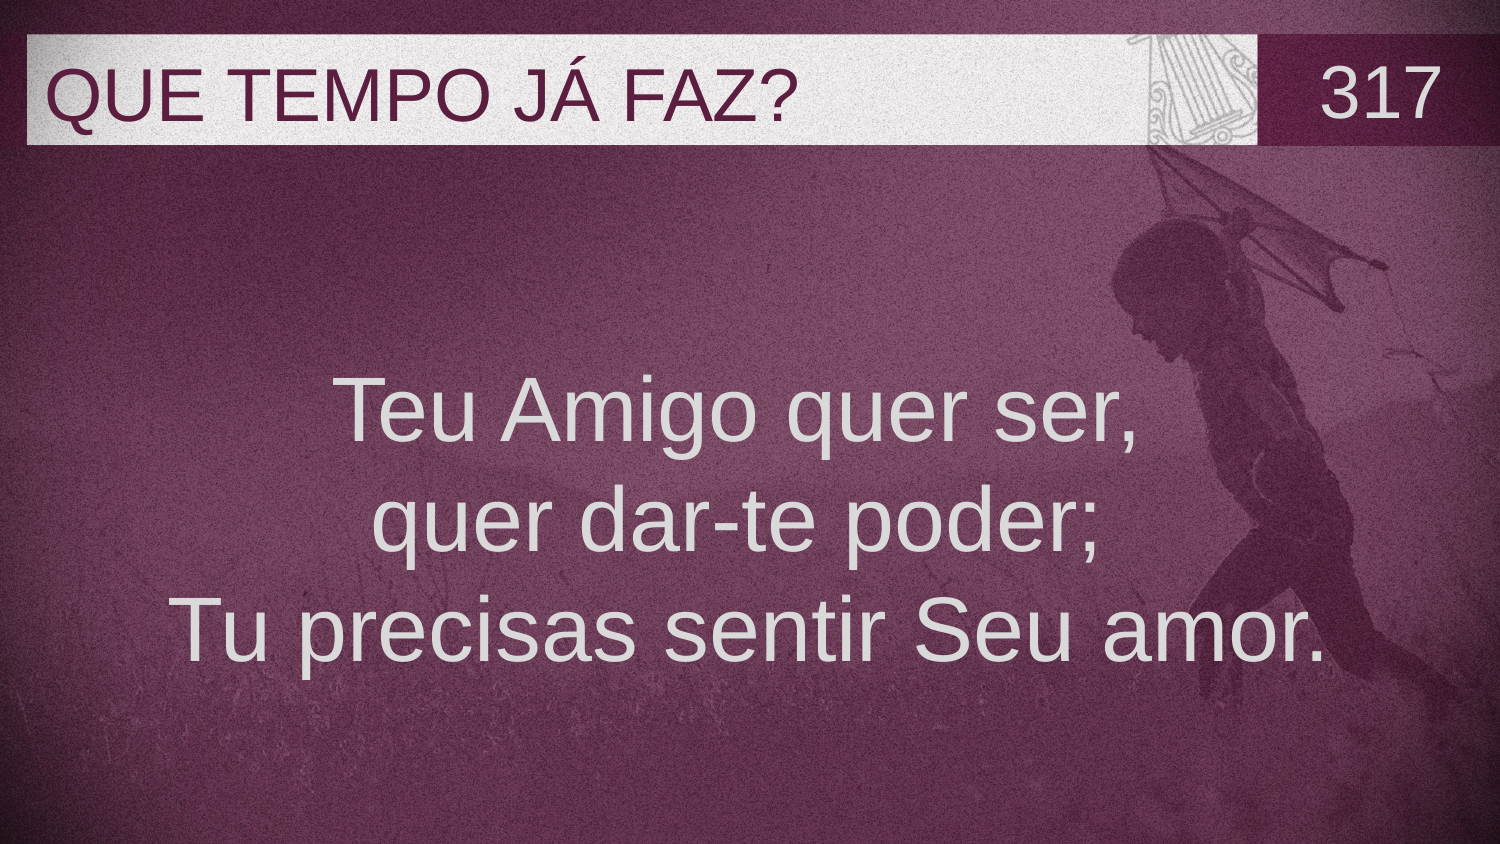

# QUE TEMPO JÁ FAZ?
317
Teu Amigo quer ser,
quer dar-te poder;
Tu precisas sentir Seu amor.